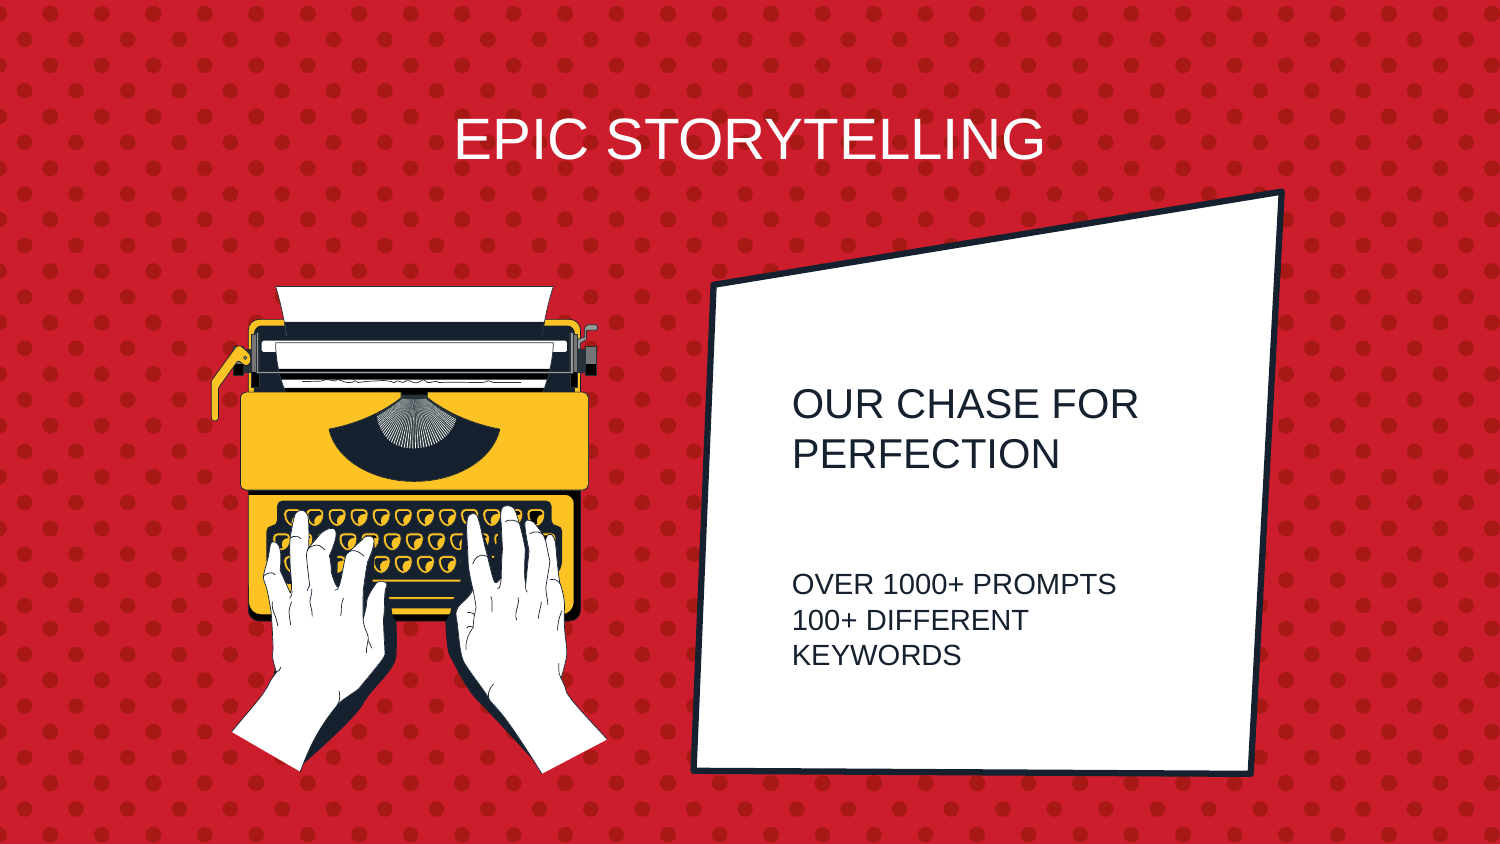

# EPIC STORYTELLING

OUR CHASE FOR PERFECTION
OVER 1000+ PROMPTS
100+ DIFFERENT KEYWORDS